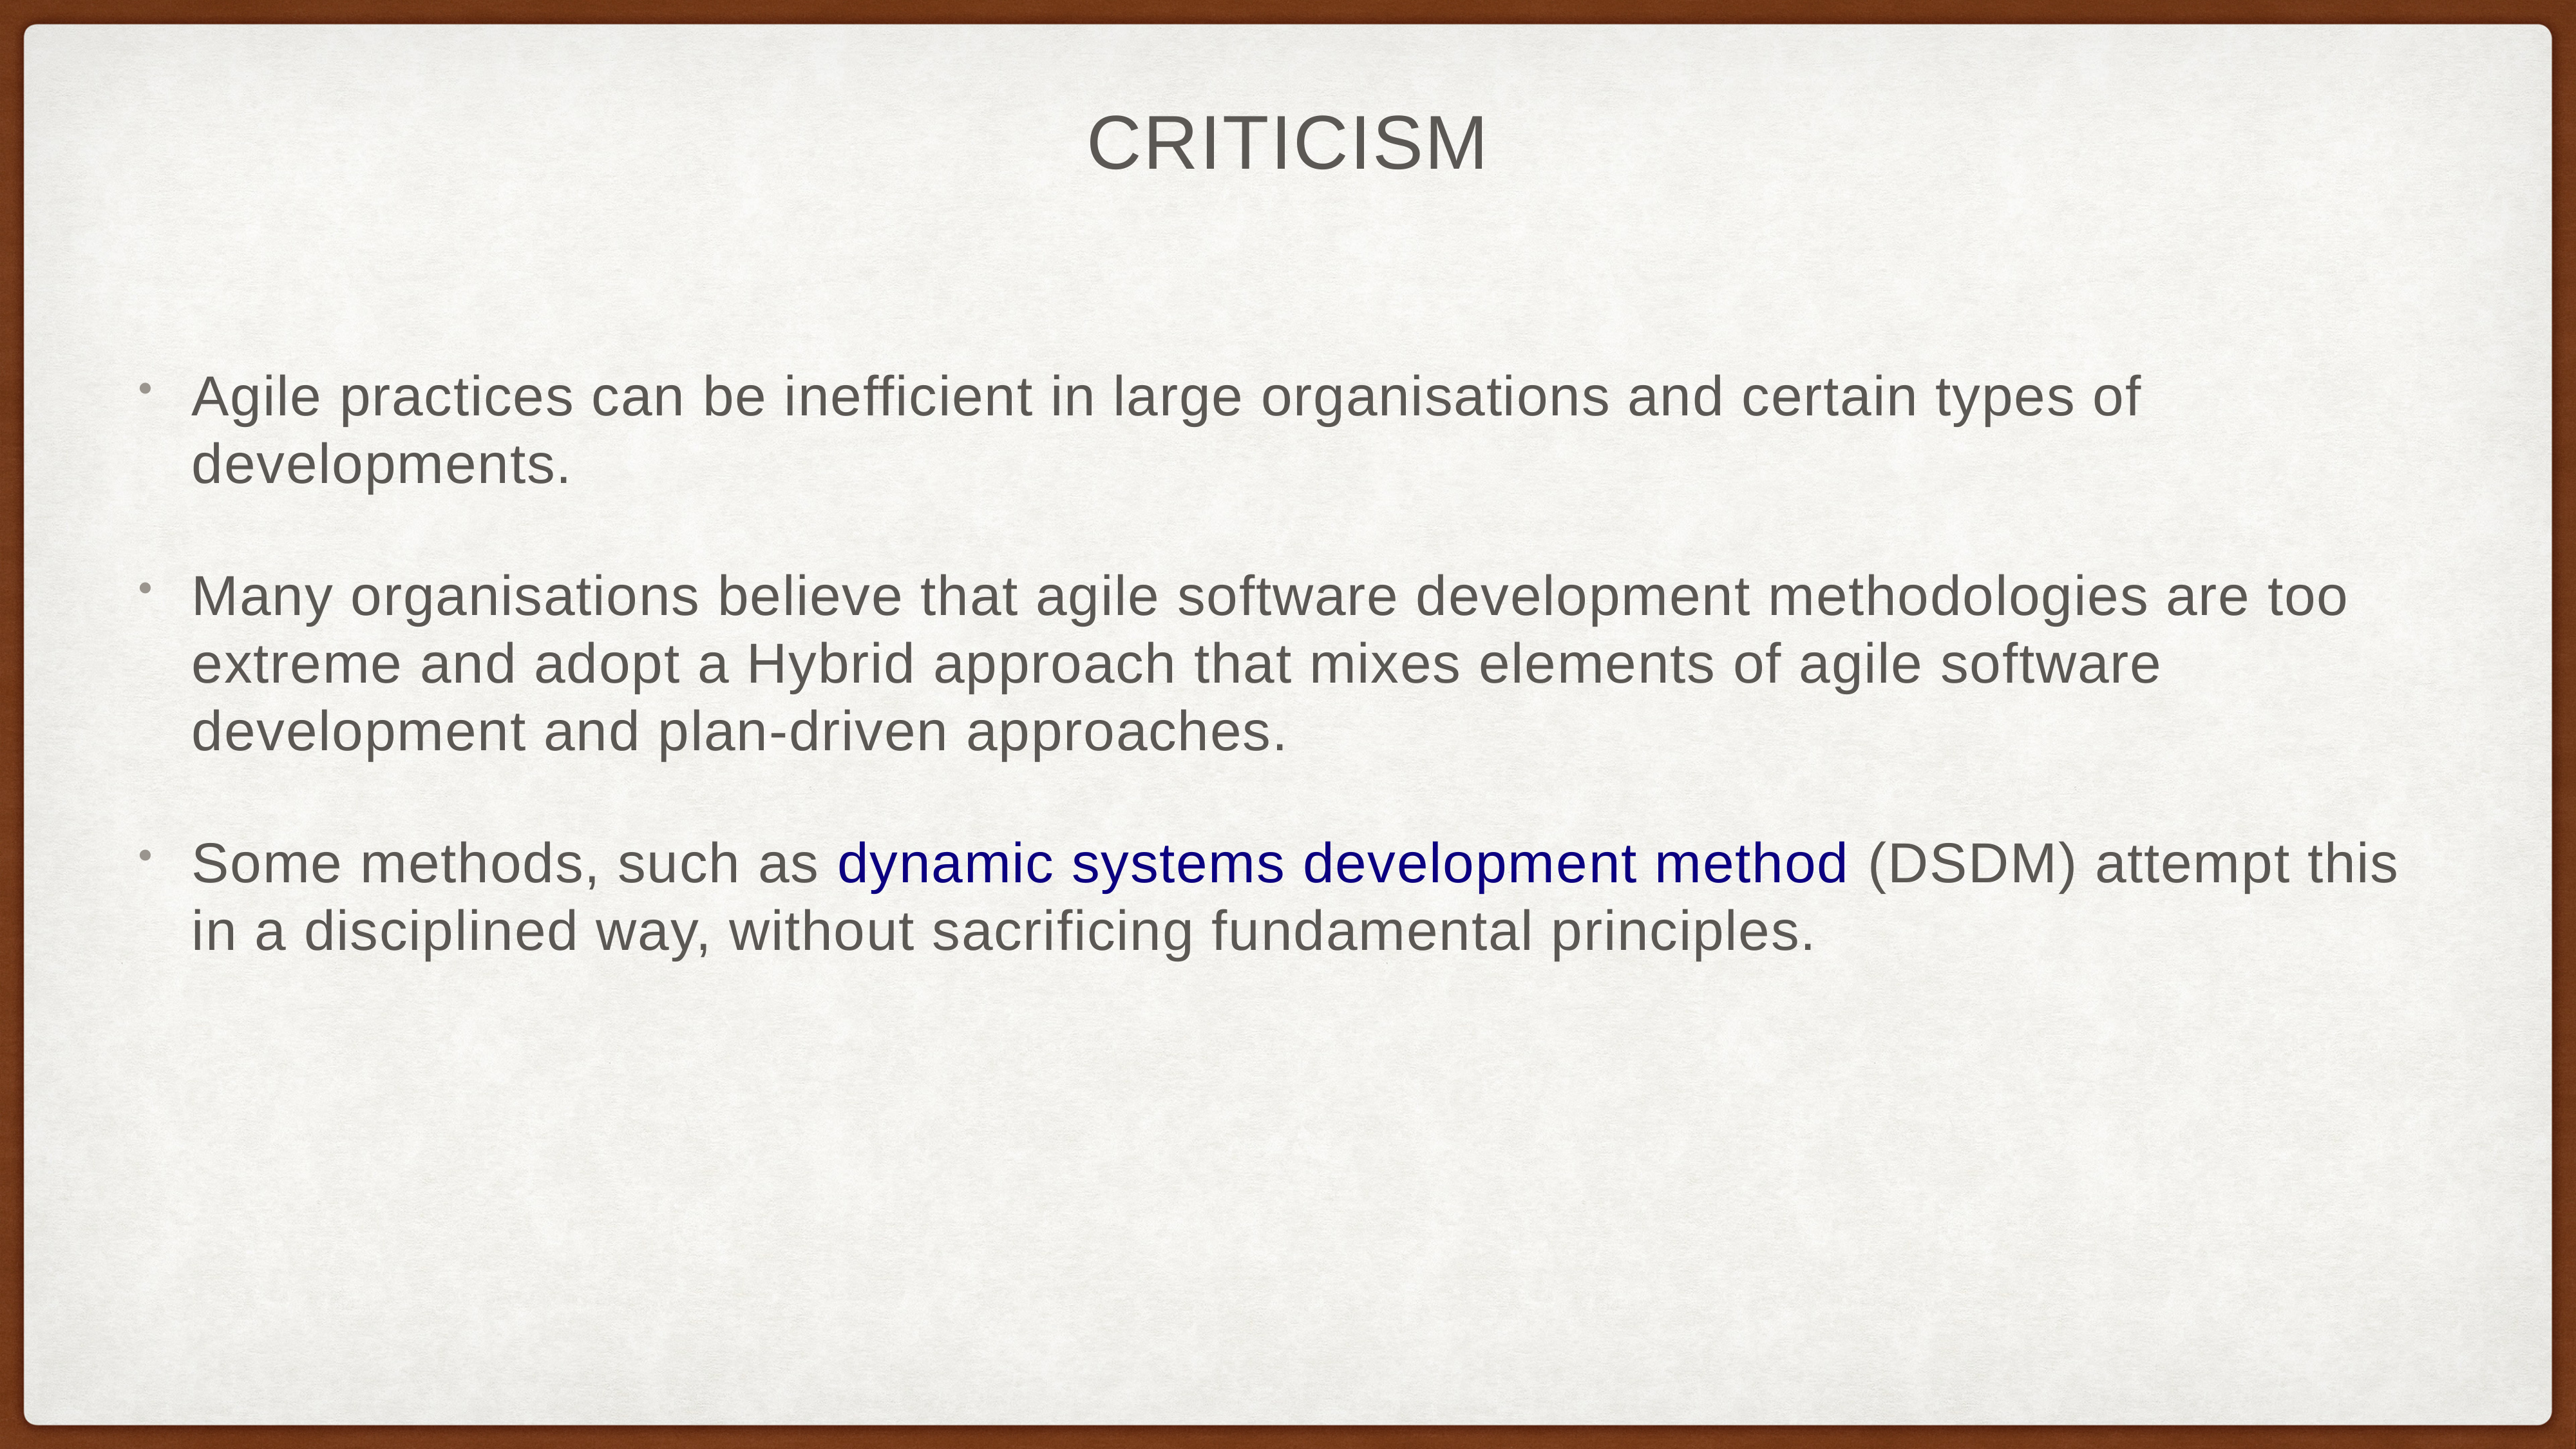

# criticism
Agile practices can be inefficient in large organisations and certain types of developments.
Many organisations believe that agile software development methodologies are too extreme and adopt a Hybrid approach that mixes elements of agile software development and plan-driven approaches.
Some methods, such as dynamic systems development method (DSDM) attempt this in a disciplined way, without sacrificing fundamental principles.